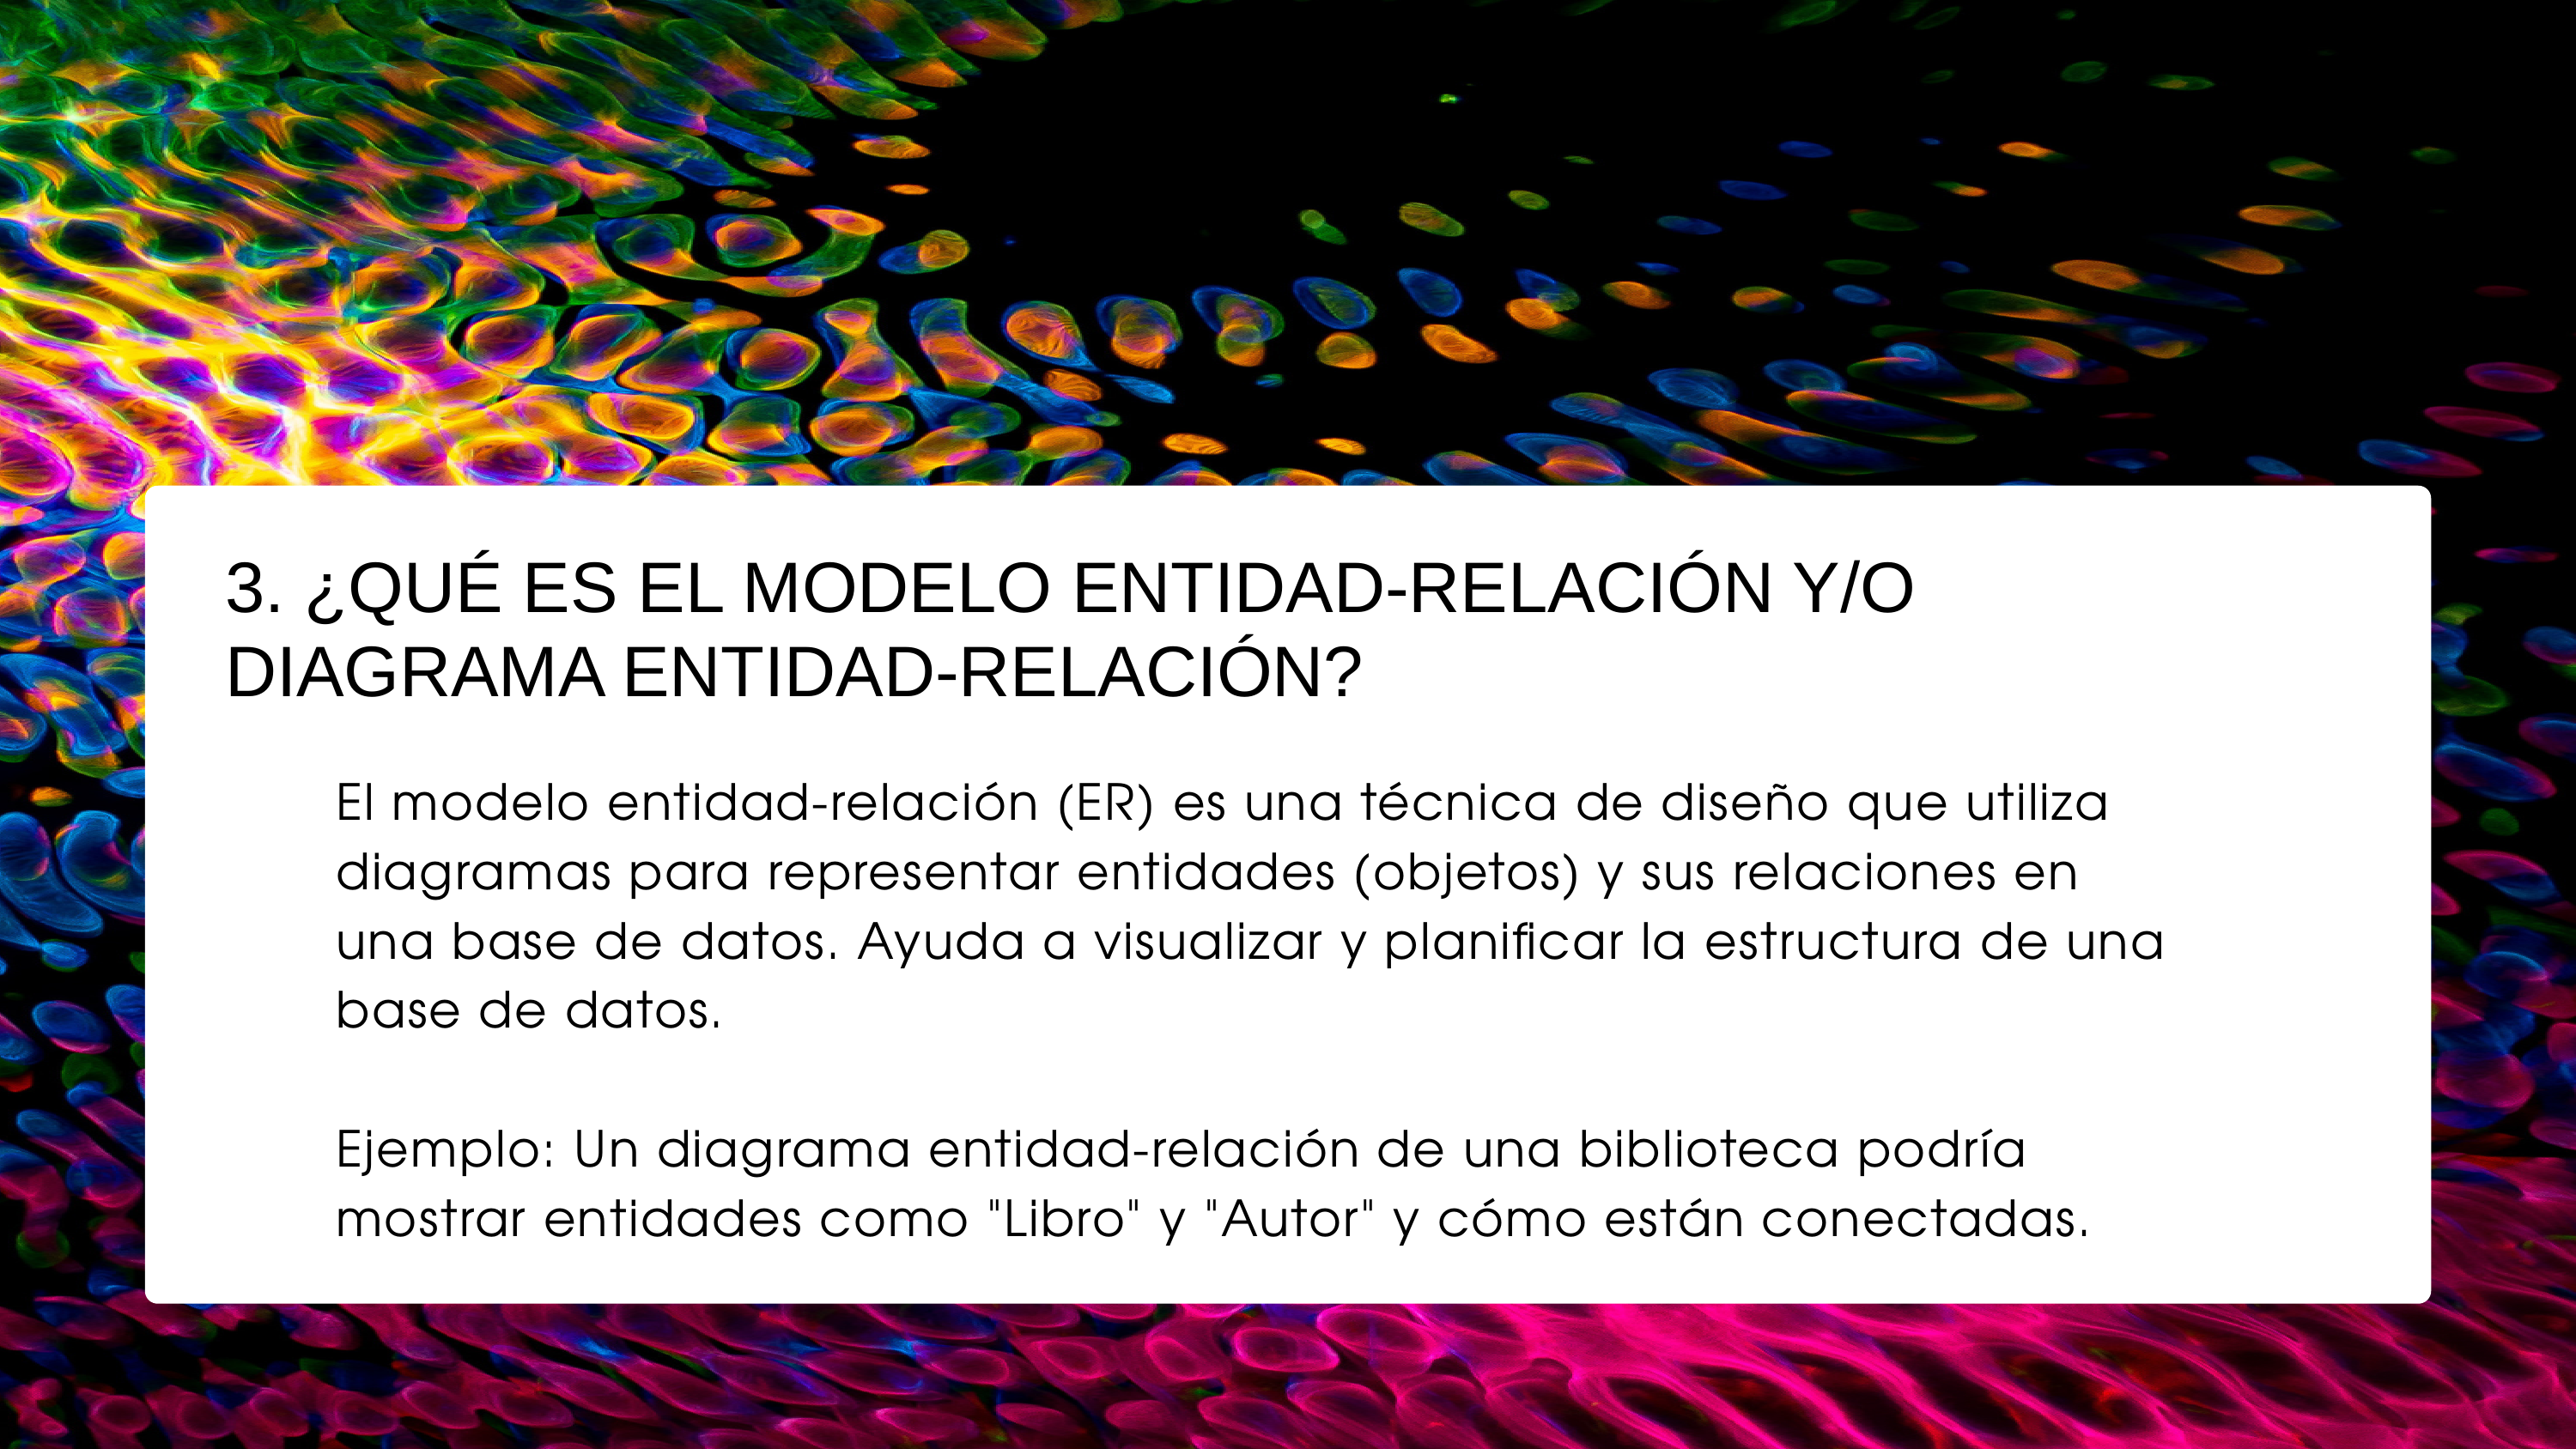

3. ¿QUÉ ES EL MODELO ENTIDAD-RELACIÓN Y/O DIAGRAMA ENTIDAD-RELACIÓN?
El modelo entidad-relación (ER) es una técnica de diseño que utiliza diagramas para representar entidades (objetos) y sus relaciones en una base de datos. Ayuda a visualizar y planificar la estructura de una base de datos.

Ejemplo: Un diagrama entidad-relación de una biblioteca podría mostrar entidades como "Libro" y "Autor" y cómo están conectadas.